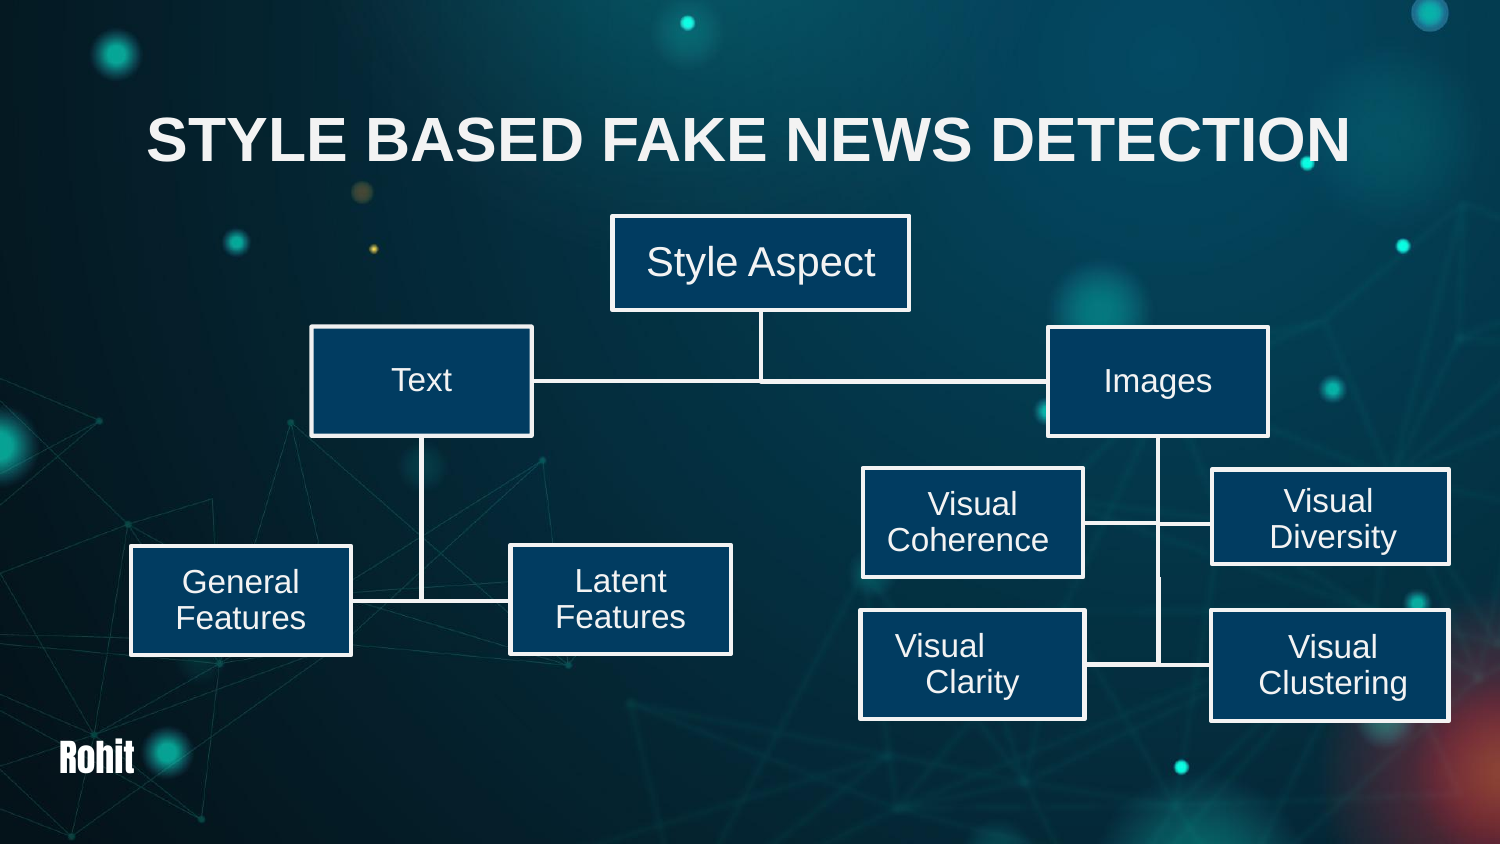

# STYLE BASED FAKE NEWS DETECTION

Style Aspect

Text

Images

Visual  Diversity

Visual Coherence

Latent Features

General Features

Visual Clustering

Visual        Clarity

Rohit